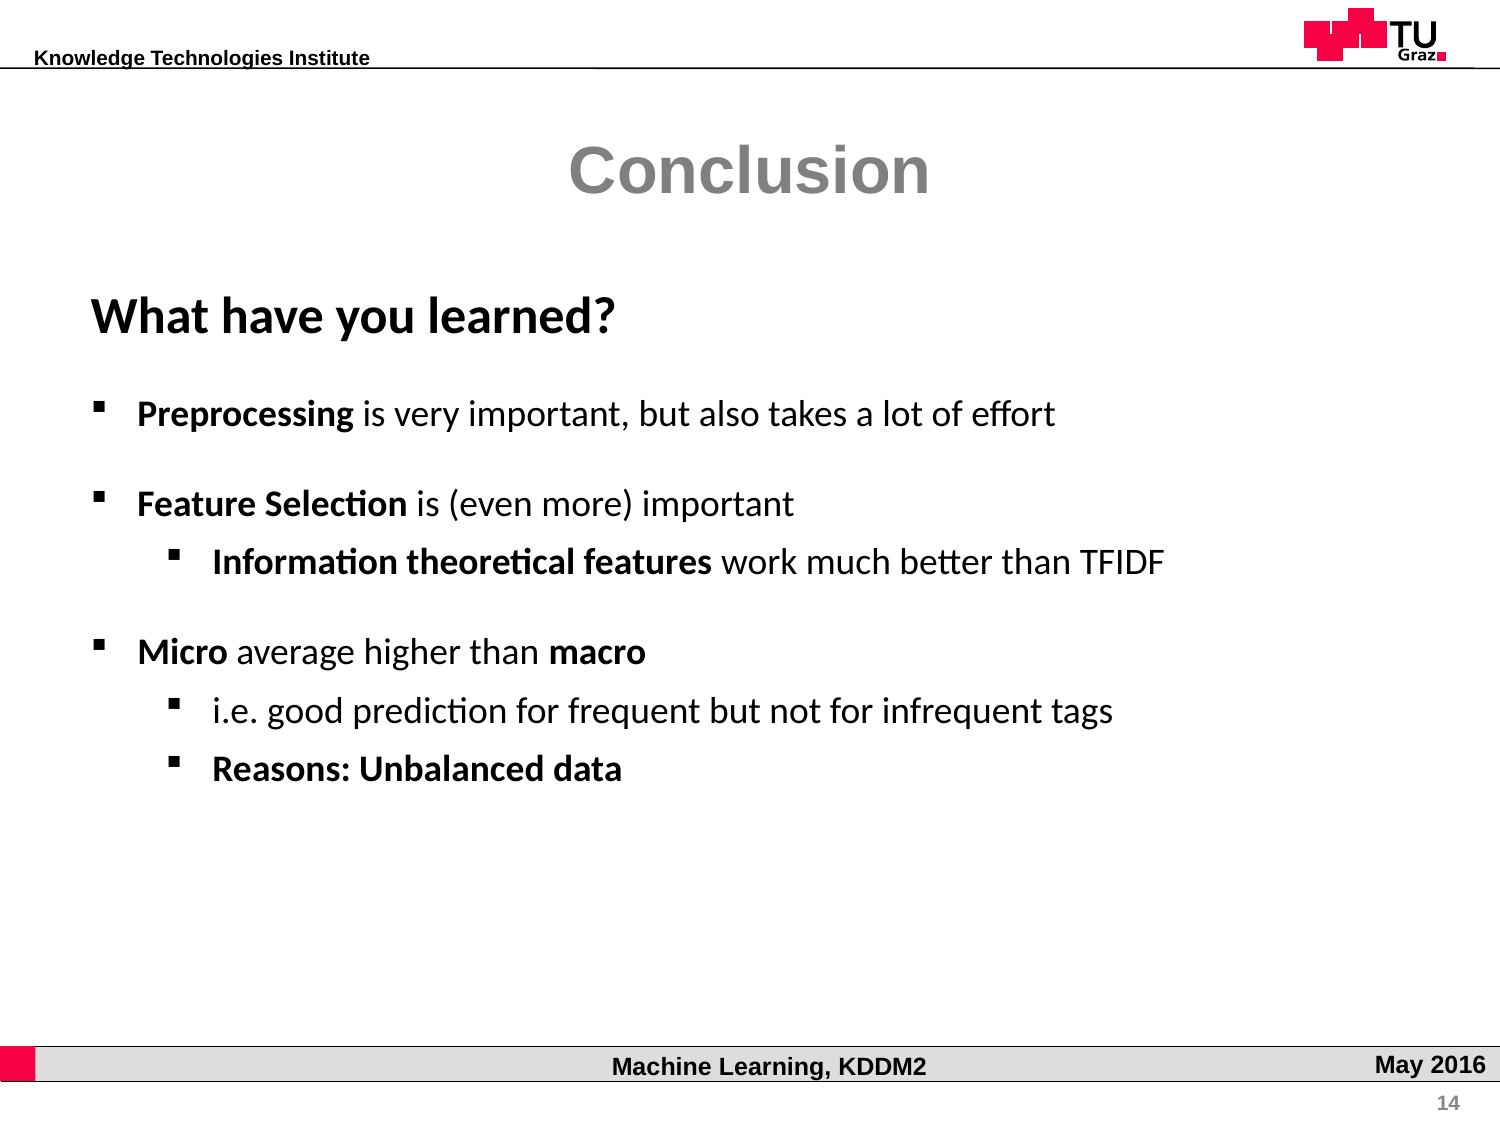

Conclusion
What have you learned?
Preprocessing is very important, but also takes a lot of effort
Feature Selection is (even more) important
Information theoretical features work much better than TFIDF
Micro average higher than macro
i.e. good prediction for frequent but not for infrequent tags
Reasons: Unbalanced data